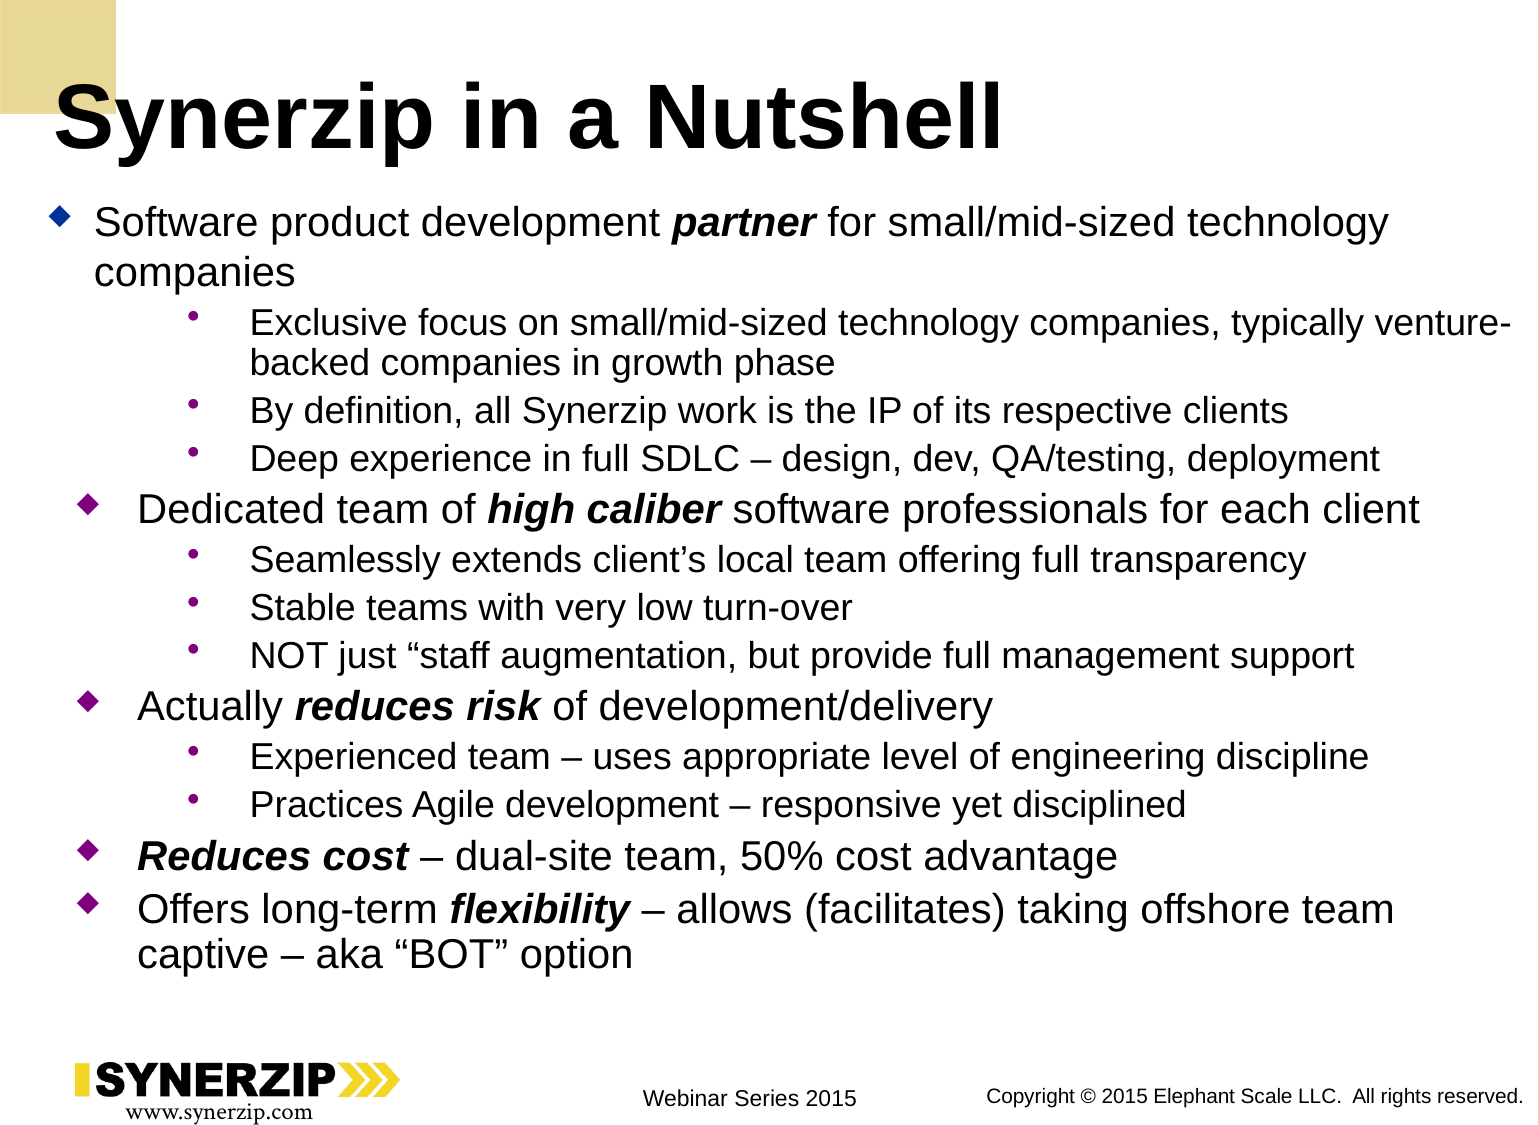

# Synerzip in a Nutshell
Software product development partner for small/mid-sized technology companies
Exclusive focus on small/mid-sized technology companies, typically venture-backed companies in growth phase
By definition, all Synerzip work is the IP of its respective clients
Deep experience in full SDLC – design, dev, QA/testing, deployment
Dedicated team of high caliber software professionals for each client
Seamlessly extends client’s local team offering full transparency
Stable teams with very low turn-over
NOT just “staff augmentation, but provide full management support
Actually reduces risk of development/delivery
Experienced team – uses appropriate level of engineering discipline
Practices Agile development – responsive yet disciplined
Reduces cost – dual-site team, 50% cost advantage
Offers long-term flexibility – allows (facilitates) taking offshore team captive – aka “BOT” option

58